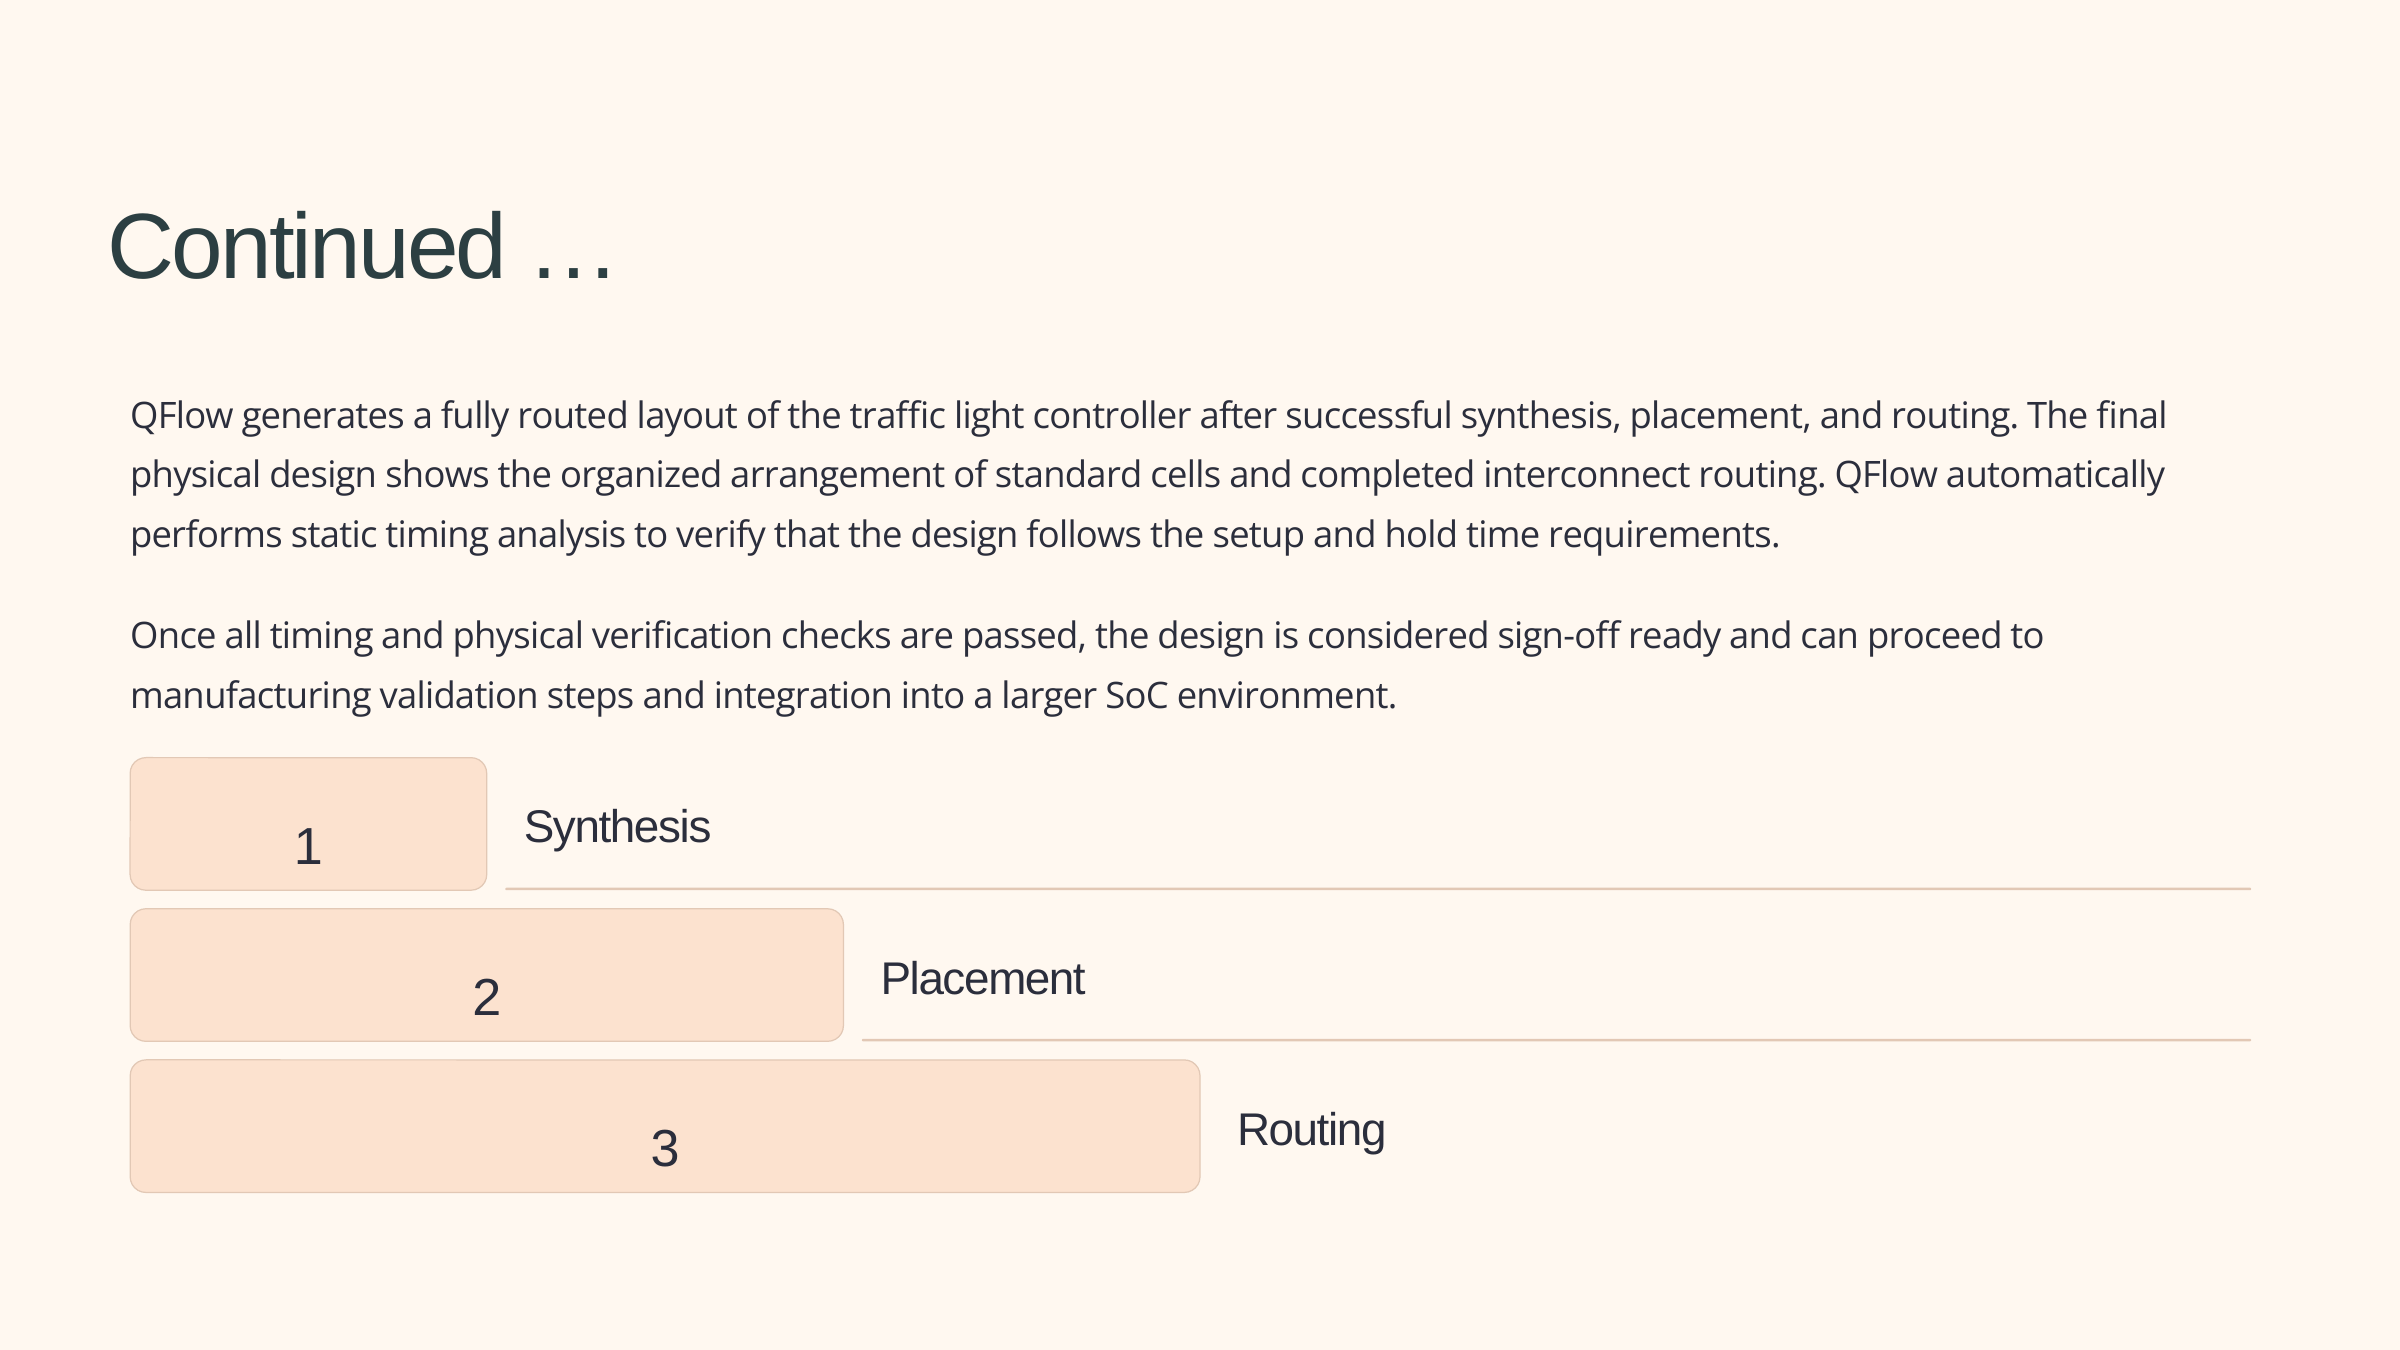

Continued …
QFlow generates a fully routed layout of the traffic light controller after successful synthesis, placement, and routing. The final physical design shows the organized arrangement of standard cells and completed interconnect routing. QFlow automatically performs static timing analysis to verify that the design follows the setup and hold time requirements.
Once all timing and physical verification checks are passed, the design is considered sign-off ready and can proceed to manufacturing validation steps and integration into a larger SoC environment.

1
Synthesis

2
Placement

3
Routing